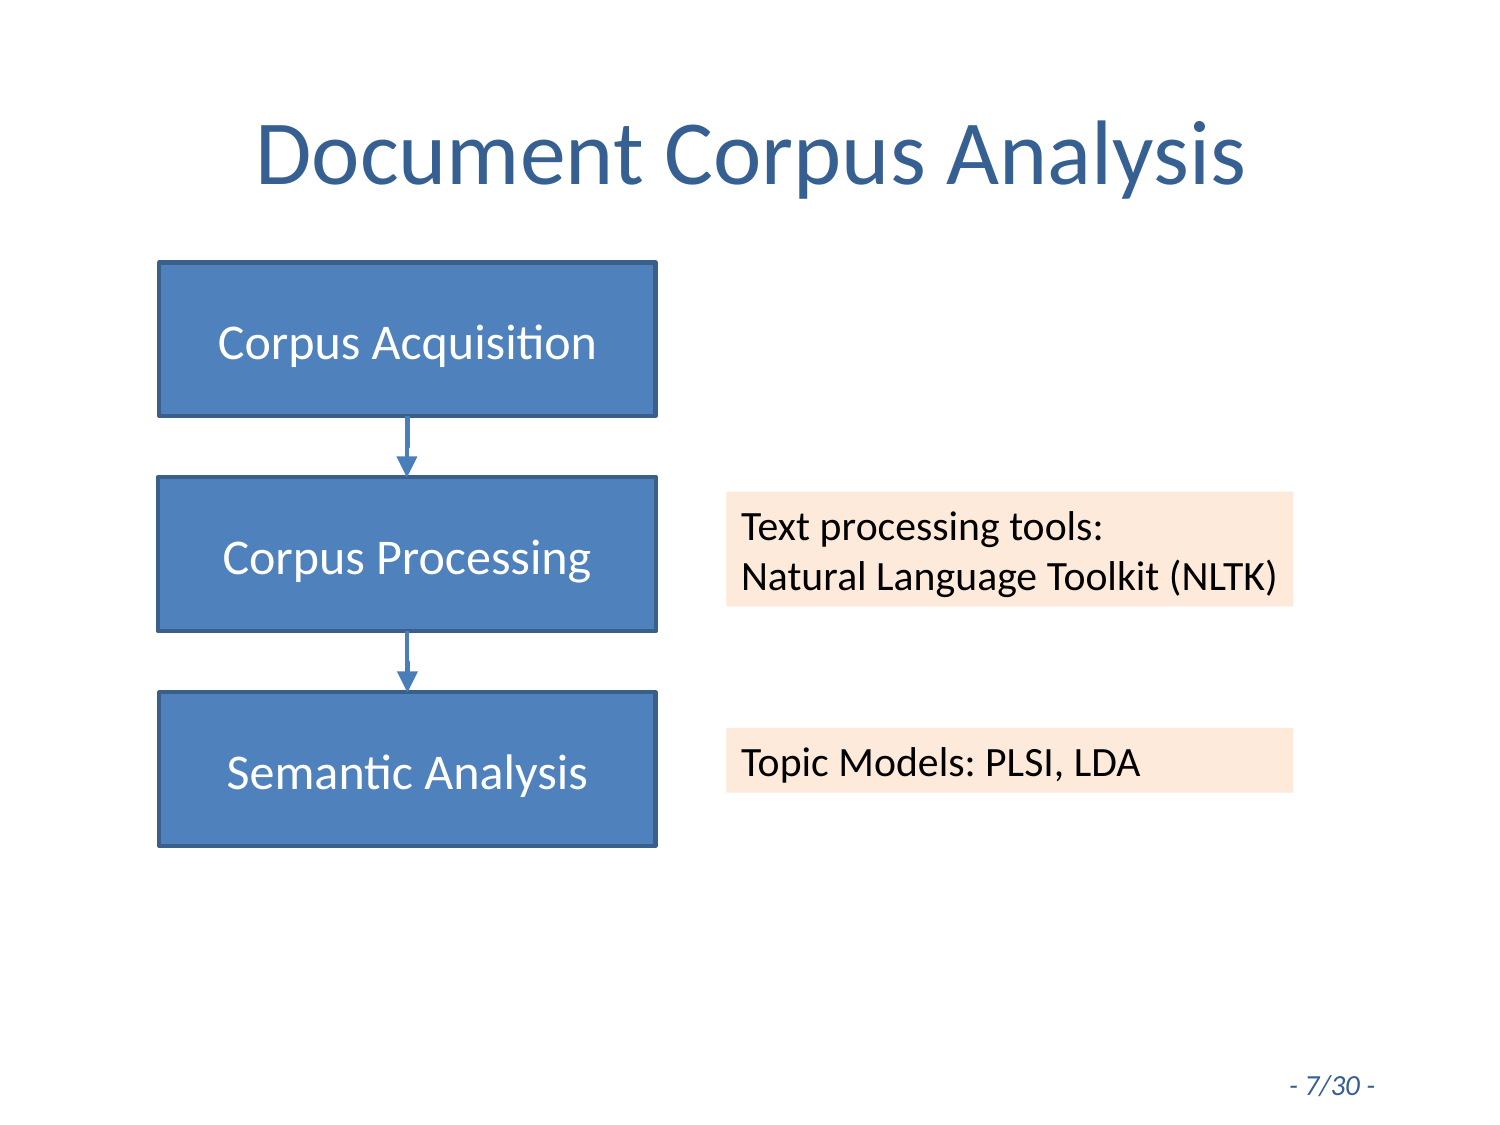

# Document Corpus Analysis
Corpus Acquisition
Corpus Processing
Text processing tools:
Natural Language Toolkit (NLTK)
Semantic Analysis
Topic Models: PLSI, LDA